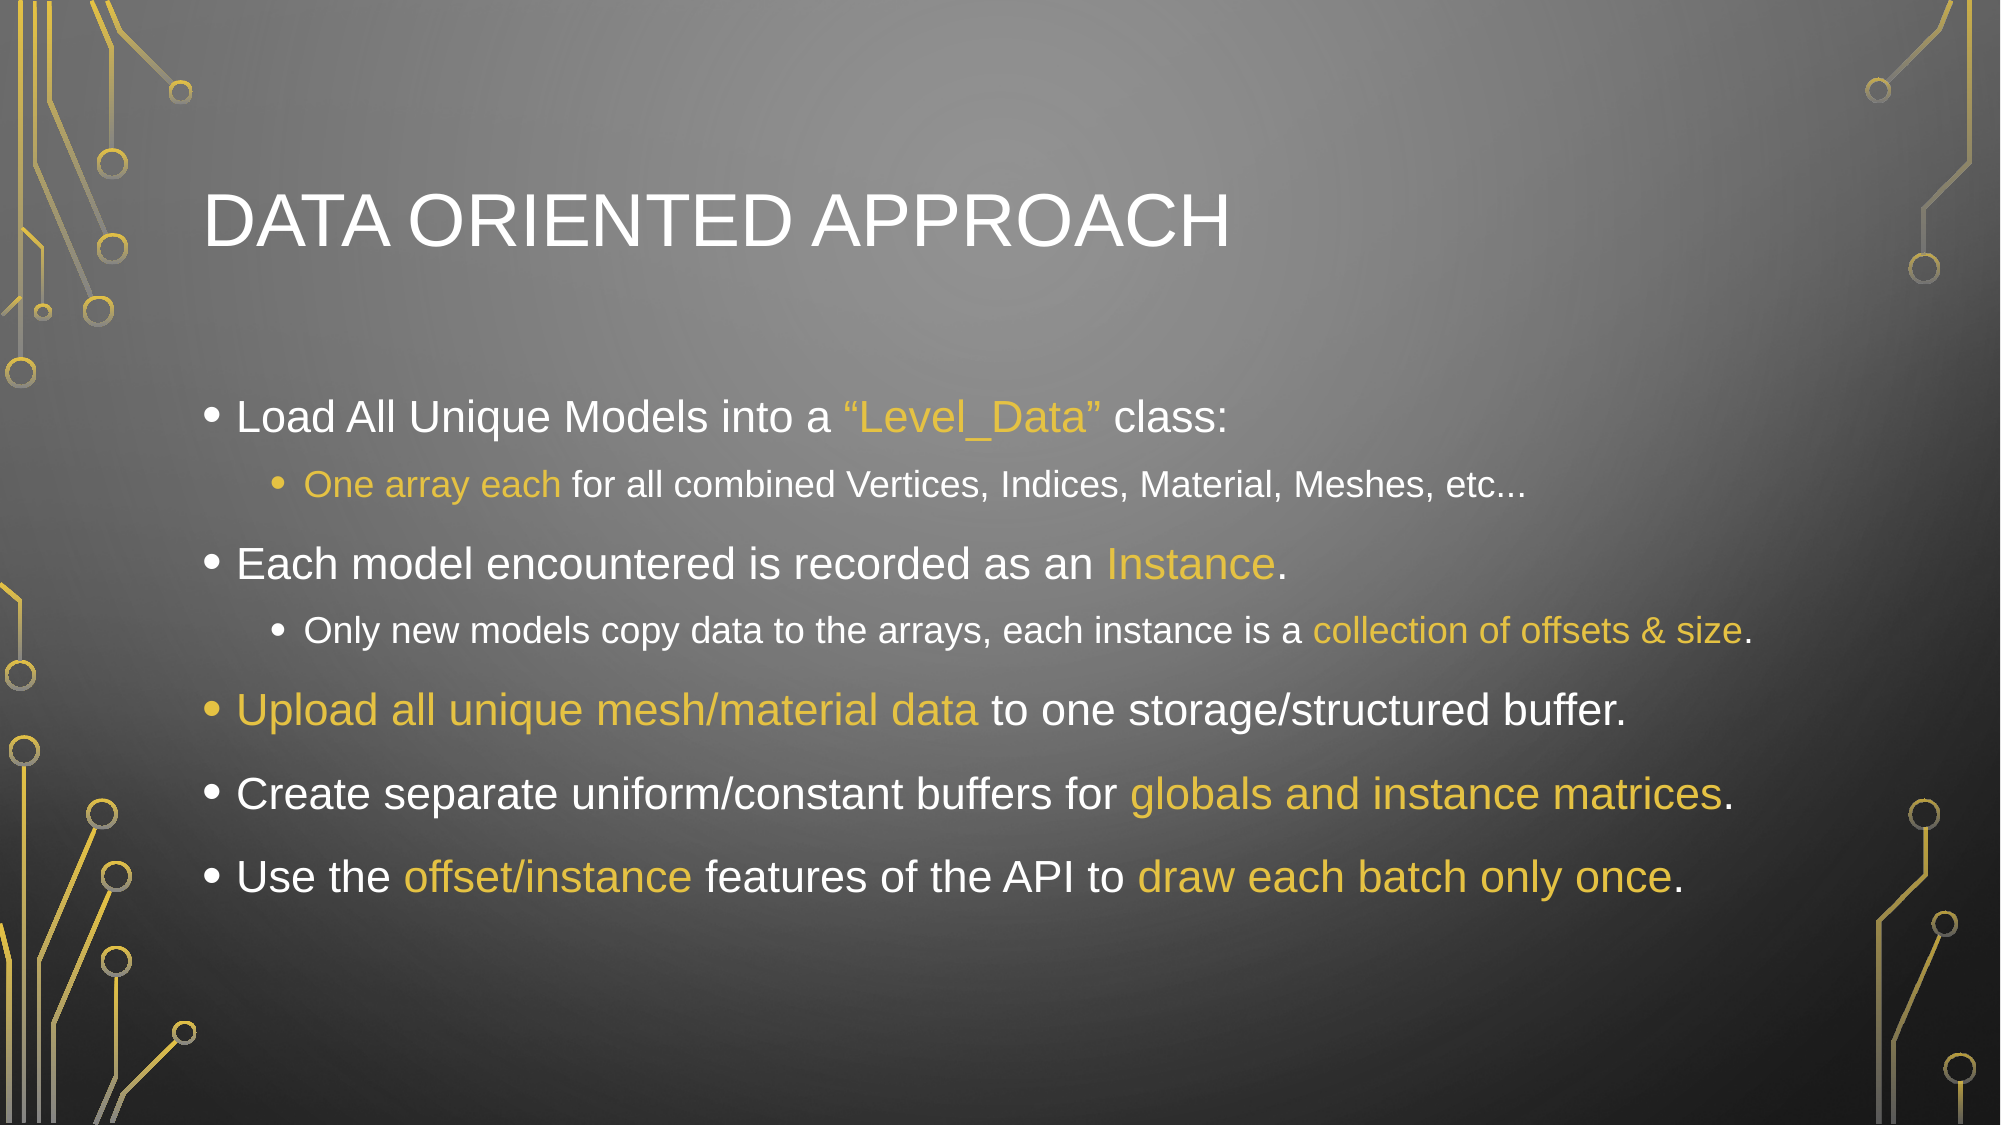

# Data oriented approach
Load All Unique Models into a “Level_Data” class:
One array each for all combined Vertices, Indices, Material, Meshes, etc...
Each model encountered is recorded as an Instance.
Only new models copy data to the arrays, each instance is a collection of offsets & size.
Upload all unique mesh/material data to one storage/structured buffer.
Create separate uniform/constant buffers for globals and instance matrices.
Use the offset/instance features of the API to draw each batch only once.